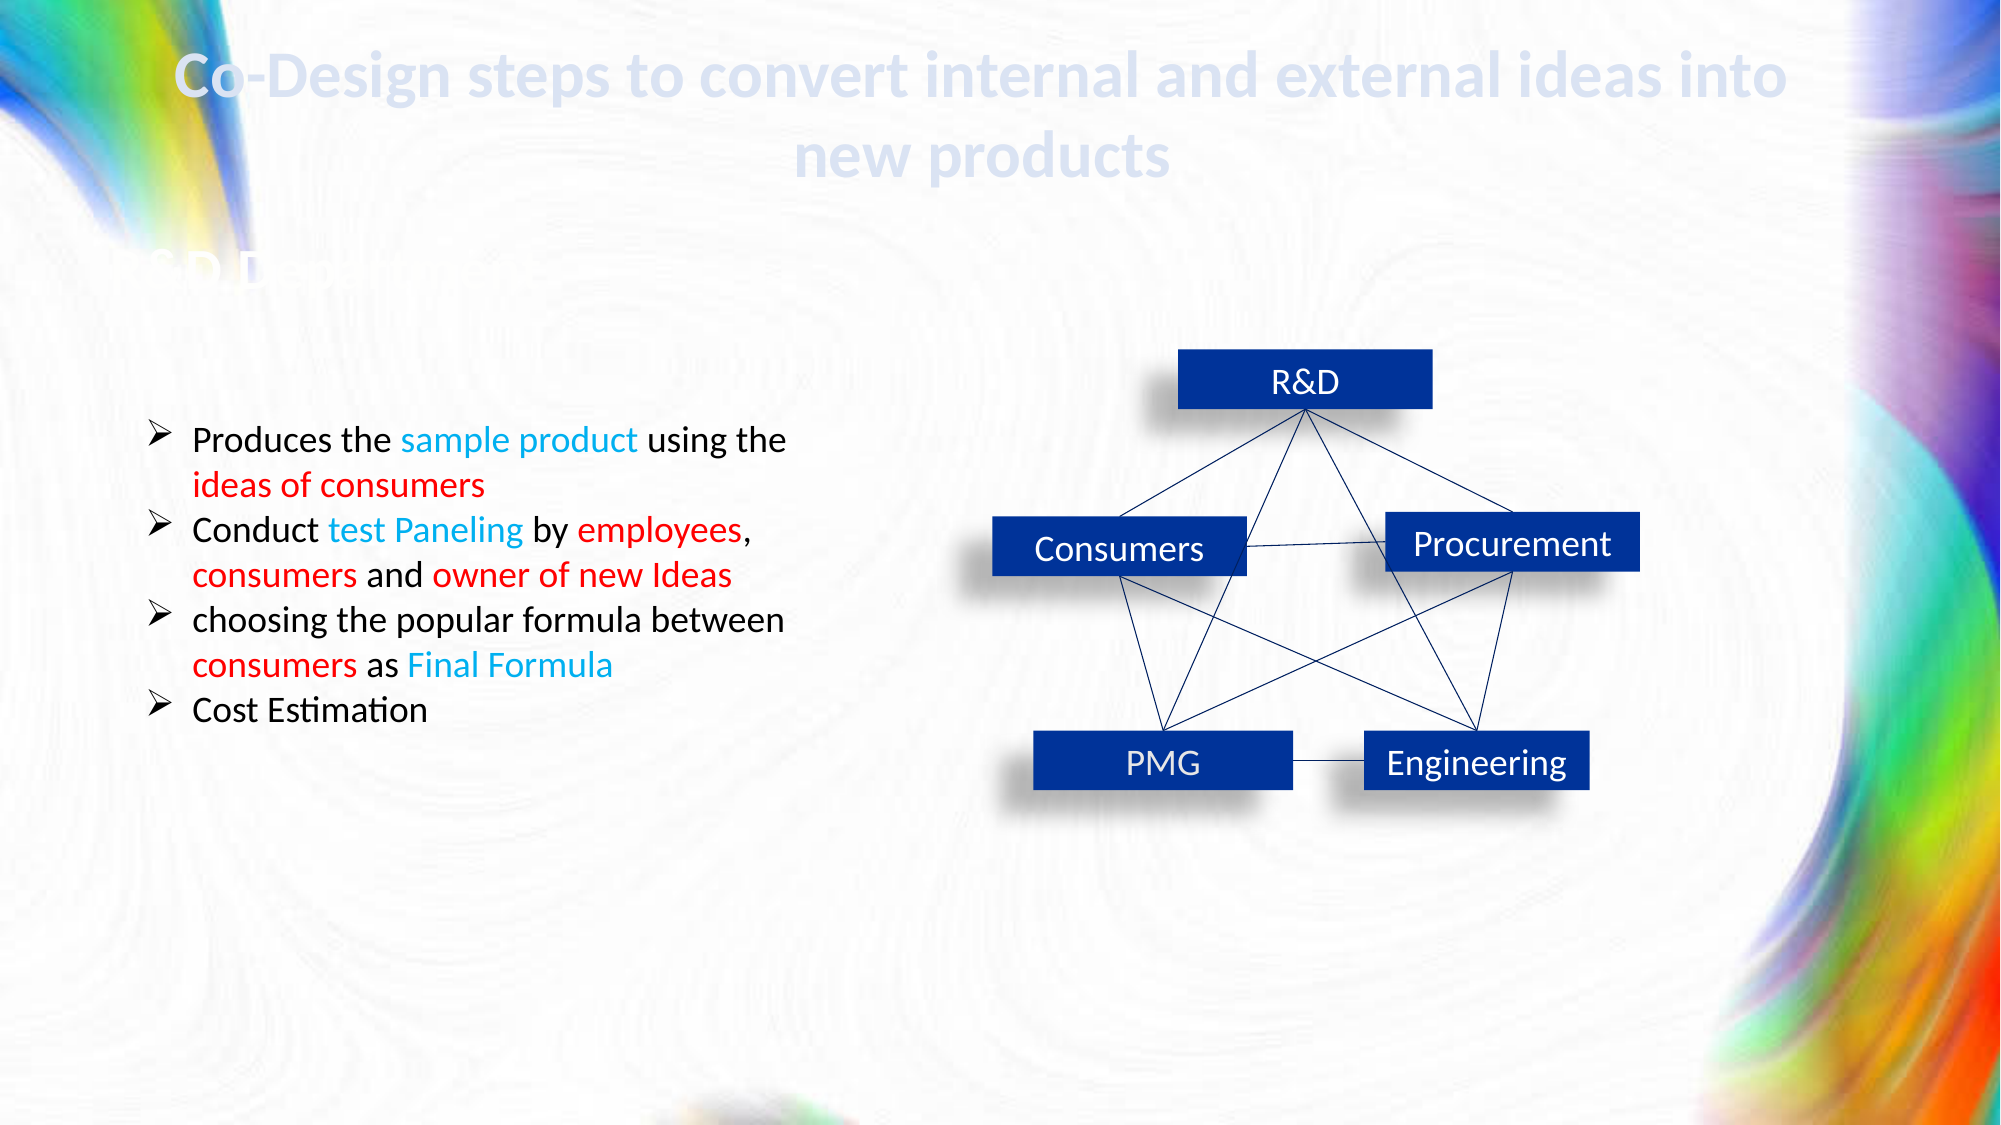

Co-Design steps to convert internal and external ideas into new products
R&D Department
R&D
Produces the sample product using the ideas of consumers
Conduct test Paneling by employees, consumers and owner of new Ideas
choosing the popular formula between consumers as Final Formula
Cost Estimation
Procurement
Consumers
PMG
Engineering